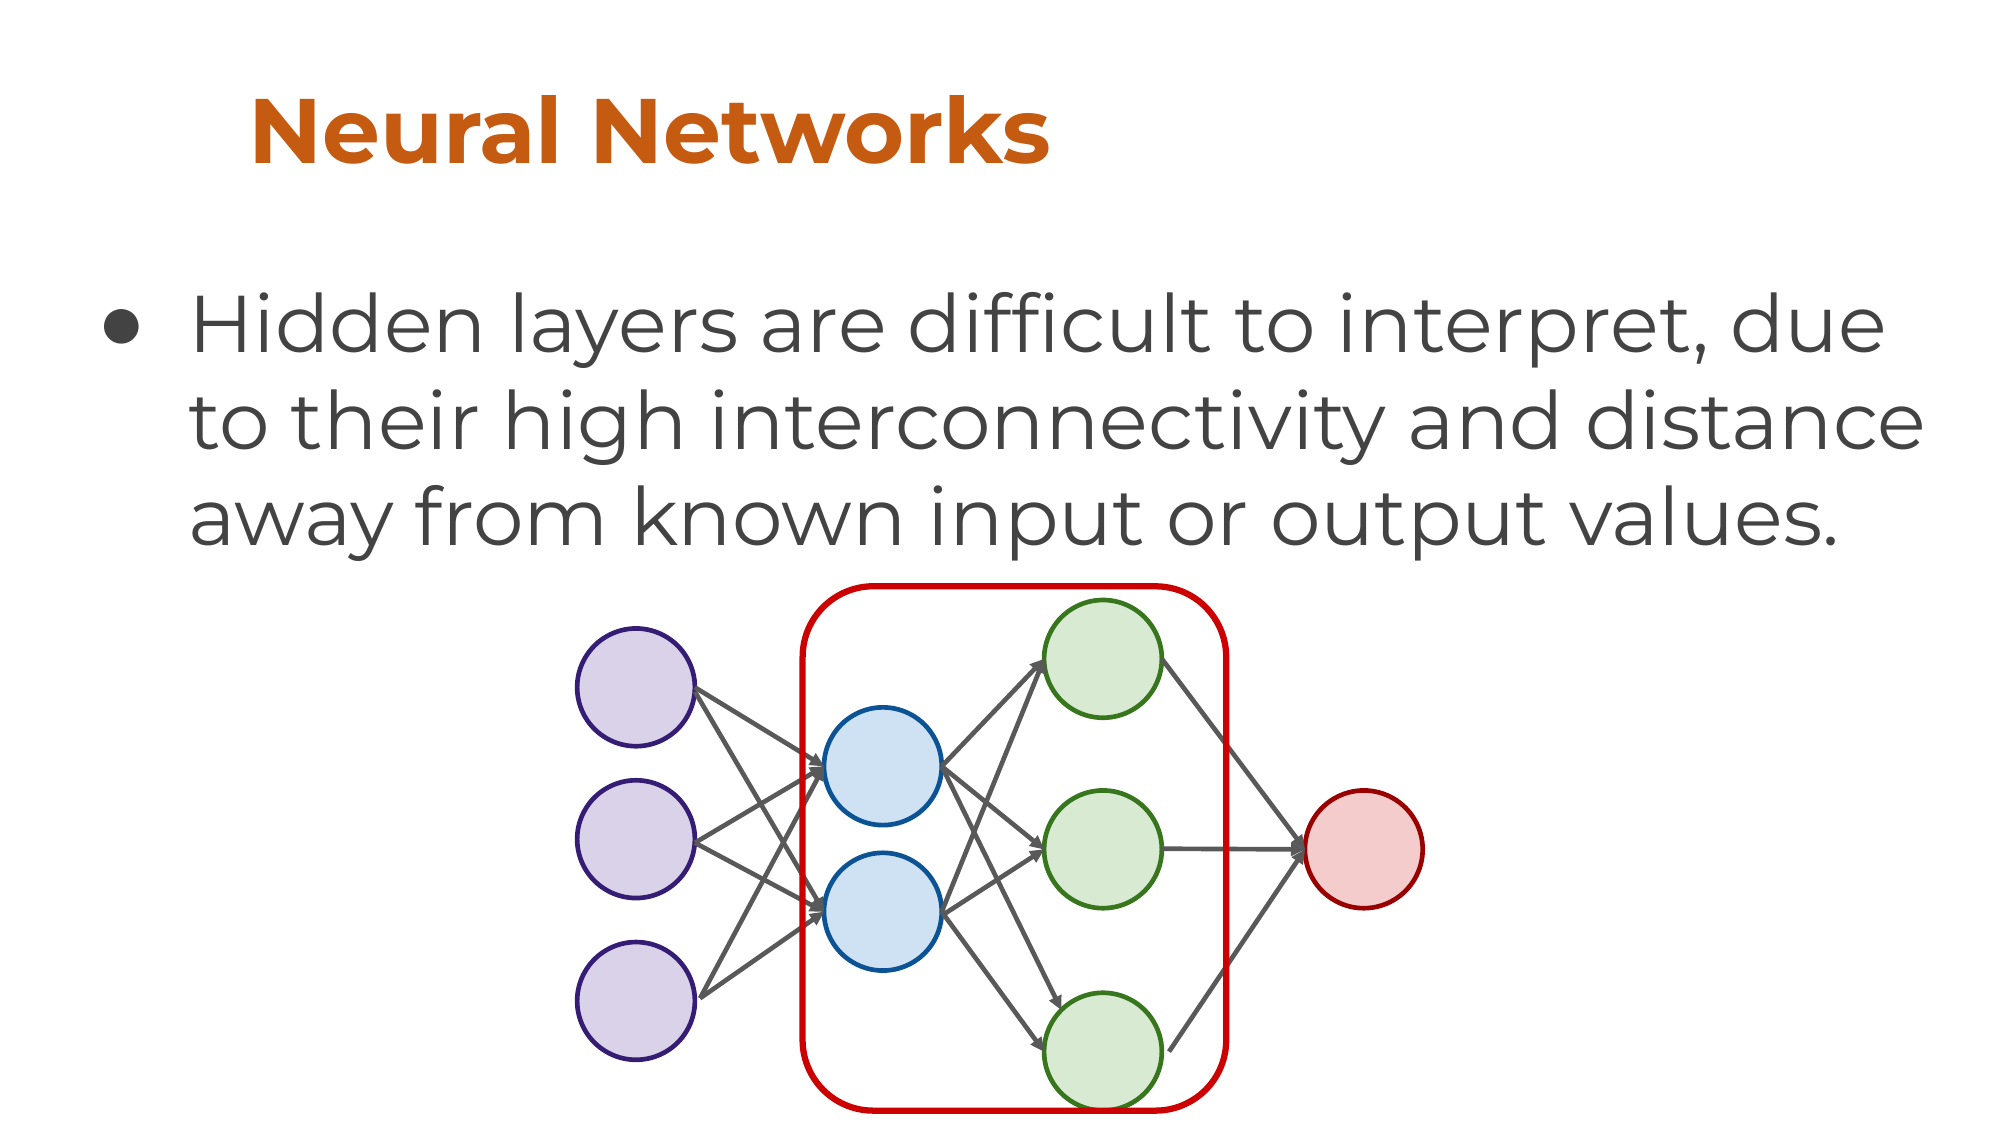

# Neural Networks
Hidden layers are difficult to interpret, due to their high interconnectivity and distance away from known input or output values.